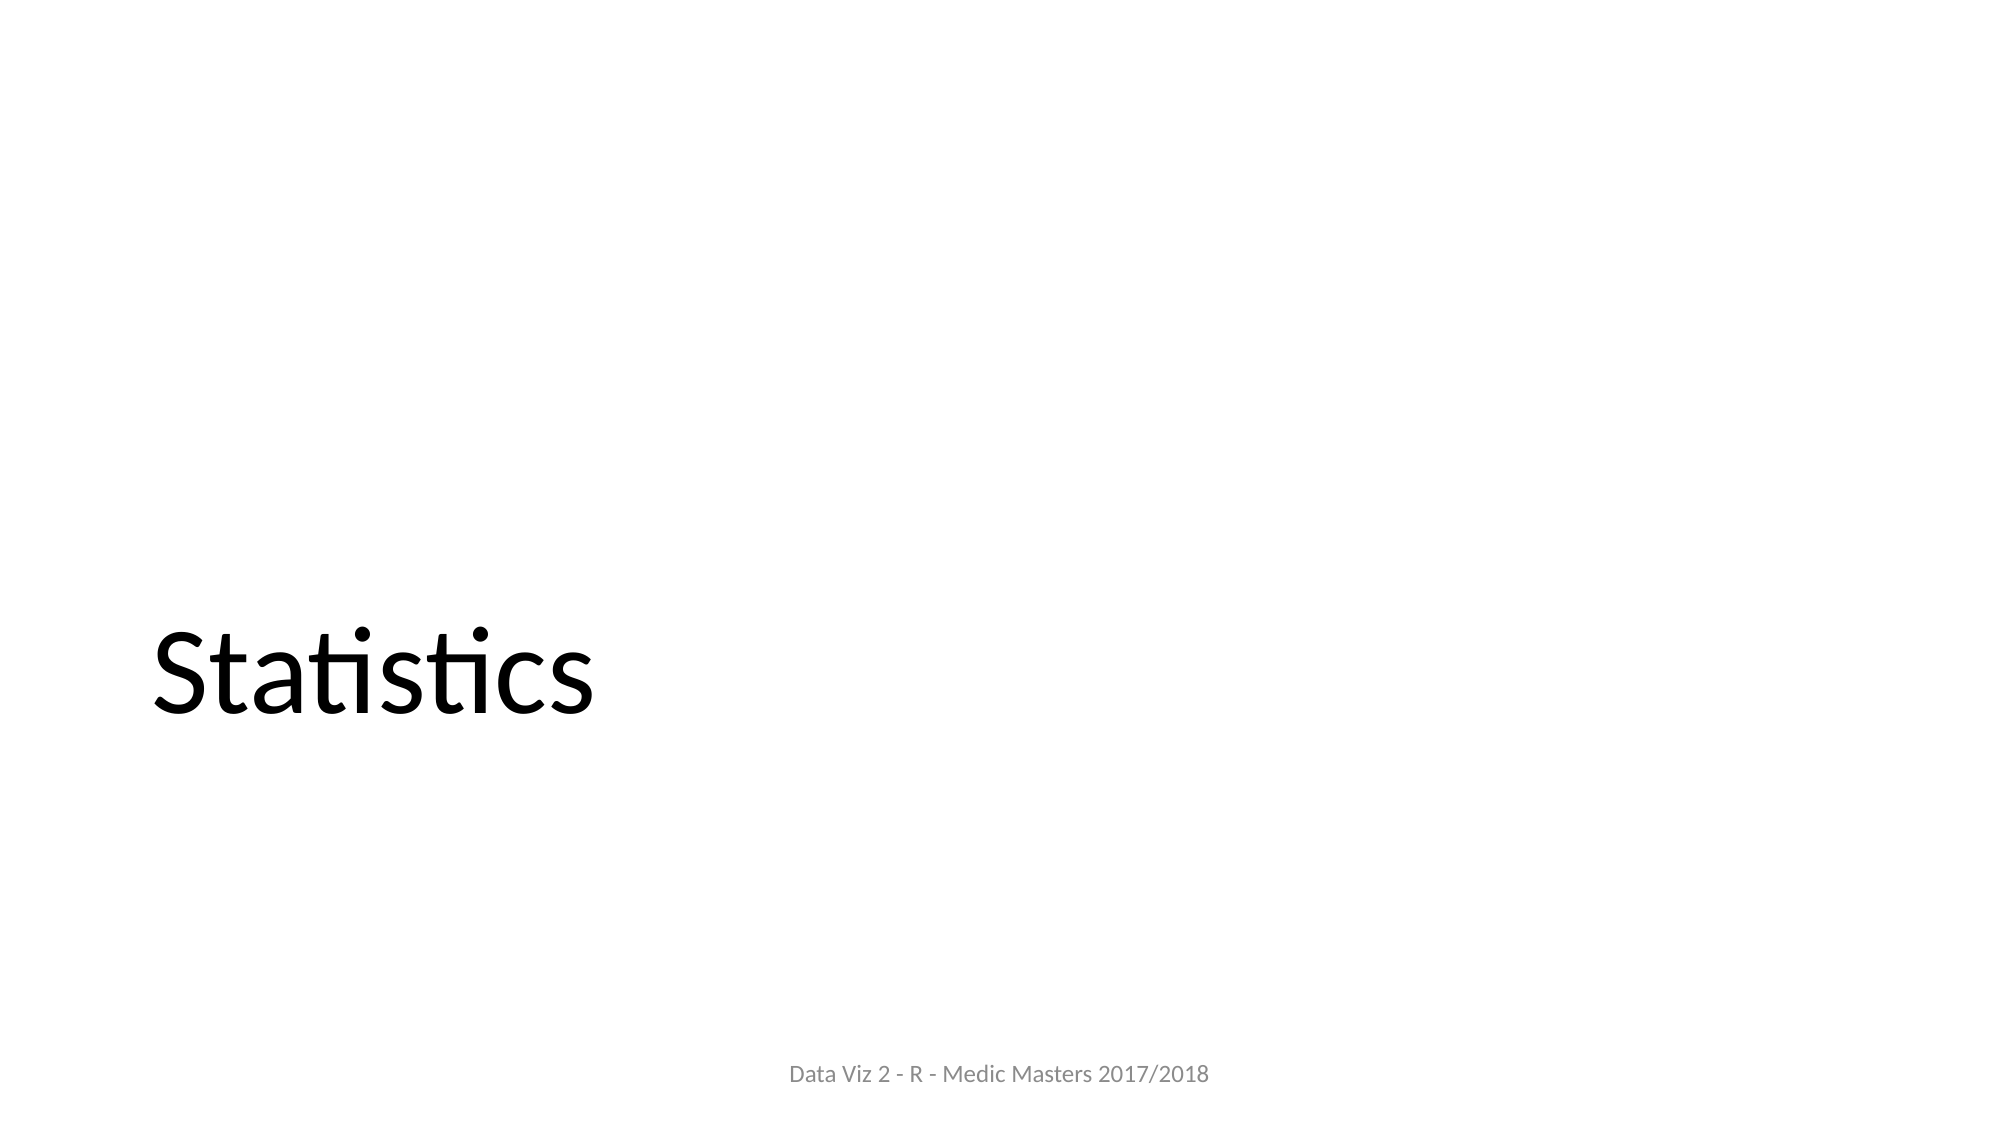

# Statistics

Data Viz 2 - R - Medic Masters 2017/2018